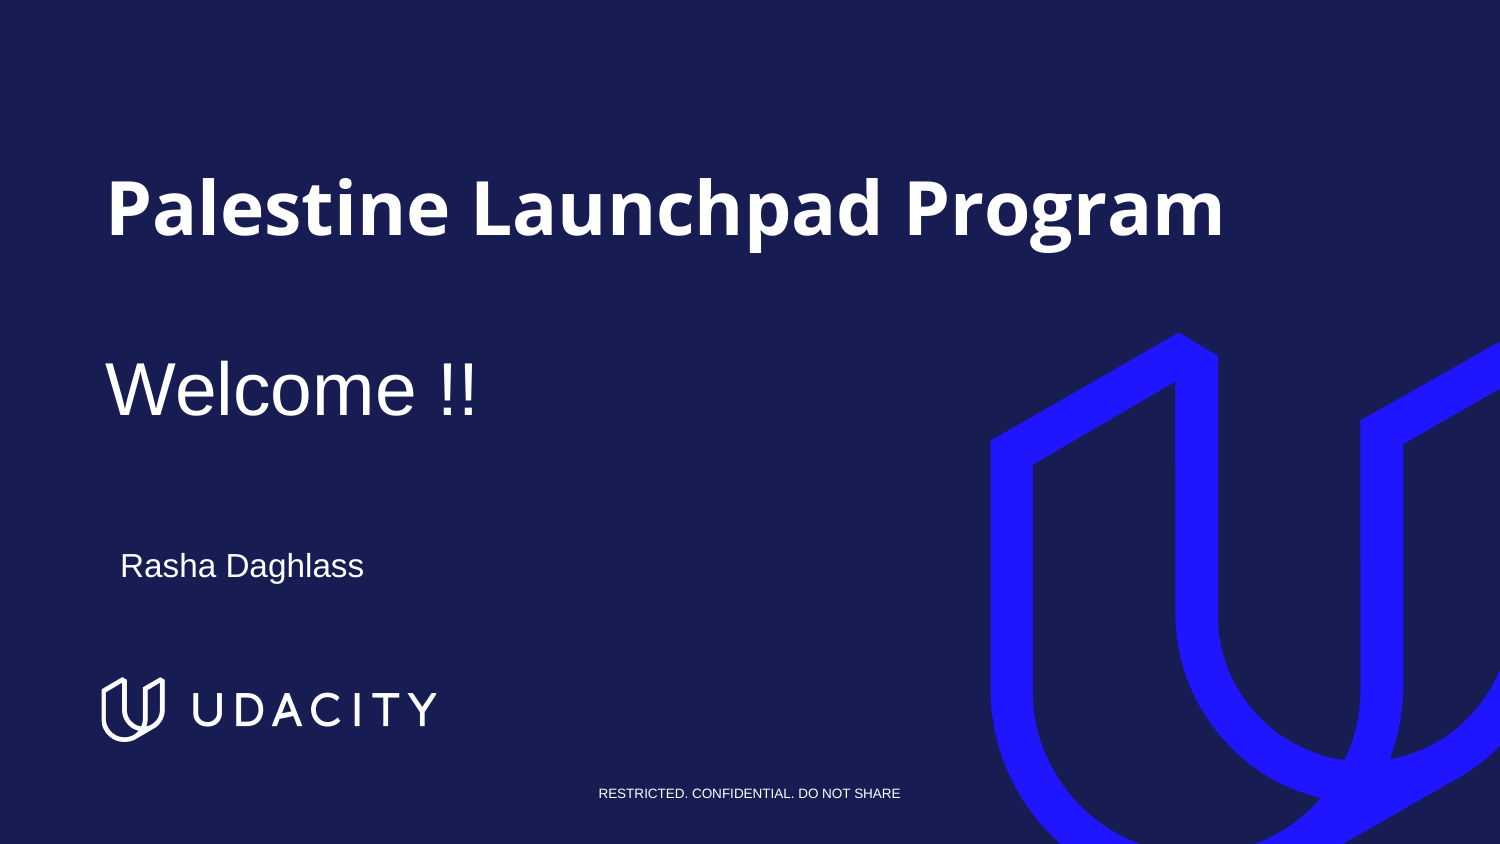

# Palestine Launchpad Program

Welcome !!

Rasha Daghlass